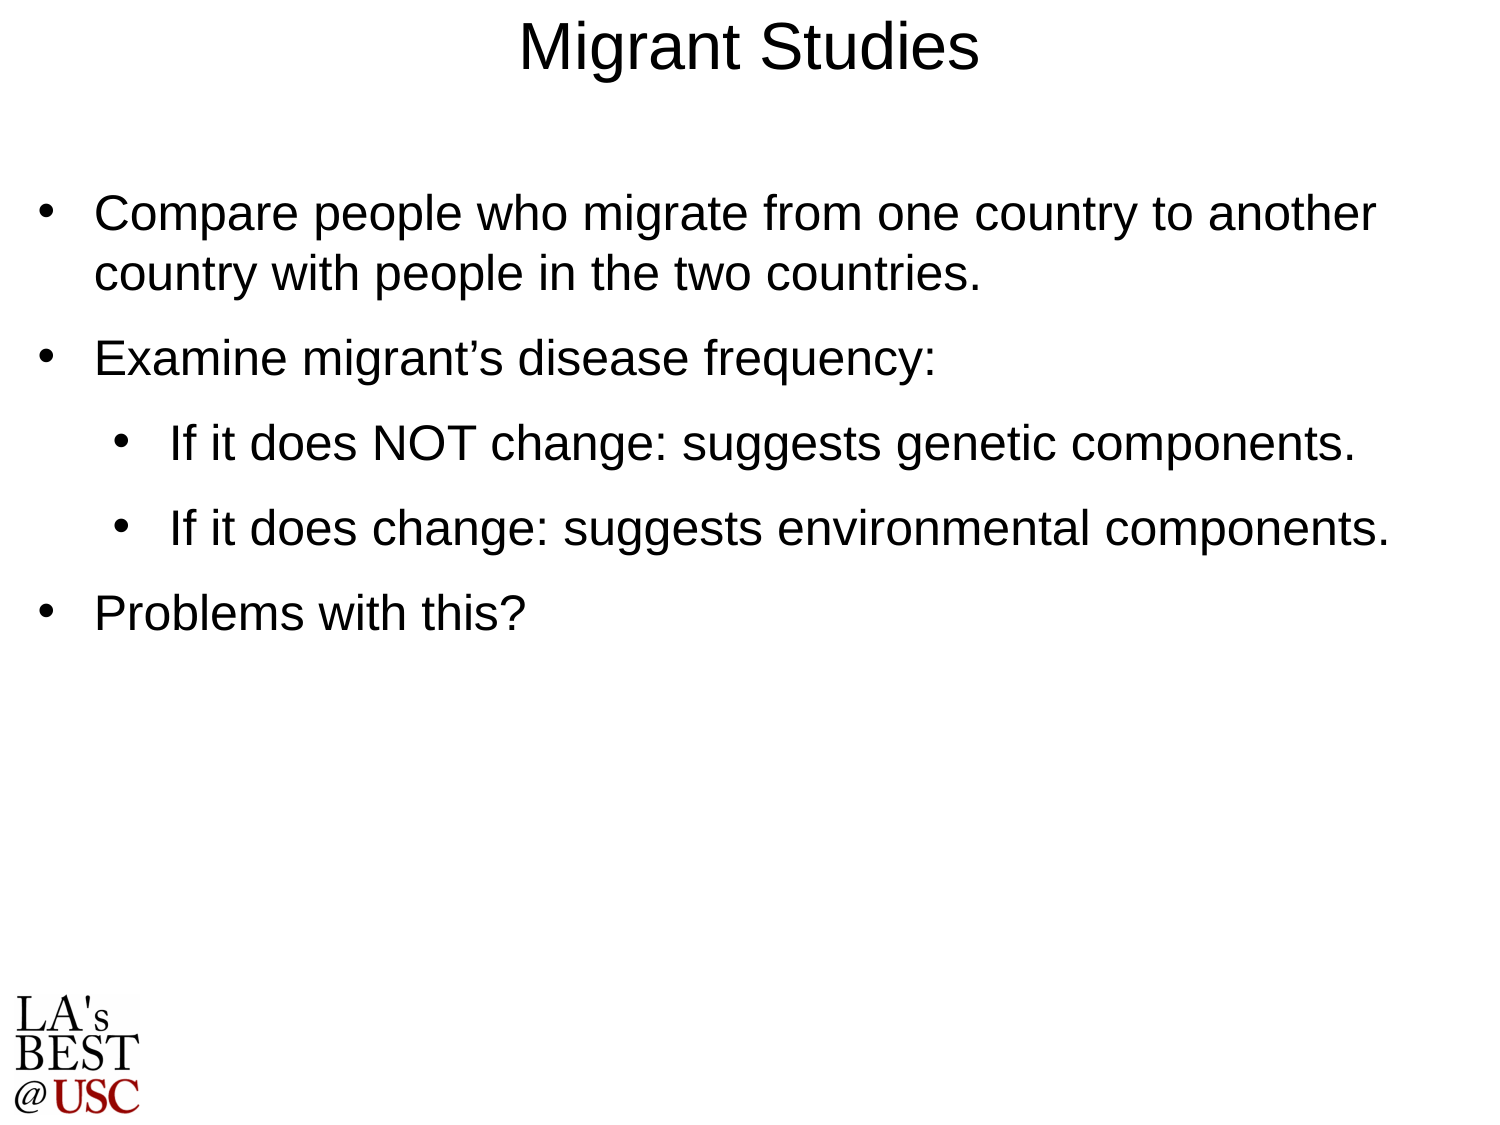

Migrant Studies
Compare people who migrate from one country to another country with people in the two countries.
Examine migrant’s disease frequency:
If it does NOT change: suggests genetic components.
If it does change: suggests environmental components.
Problems with this?